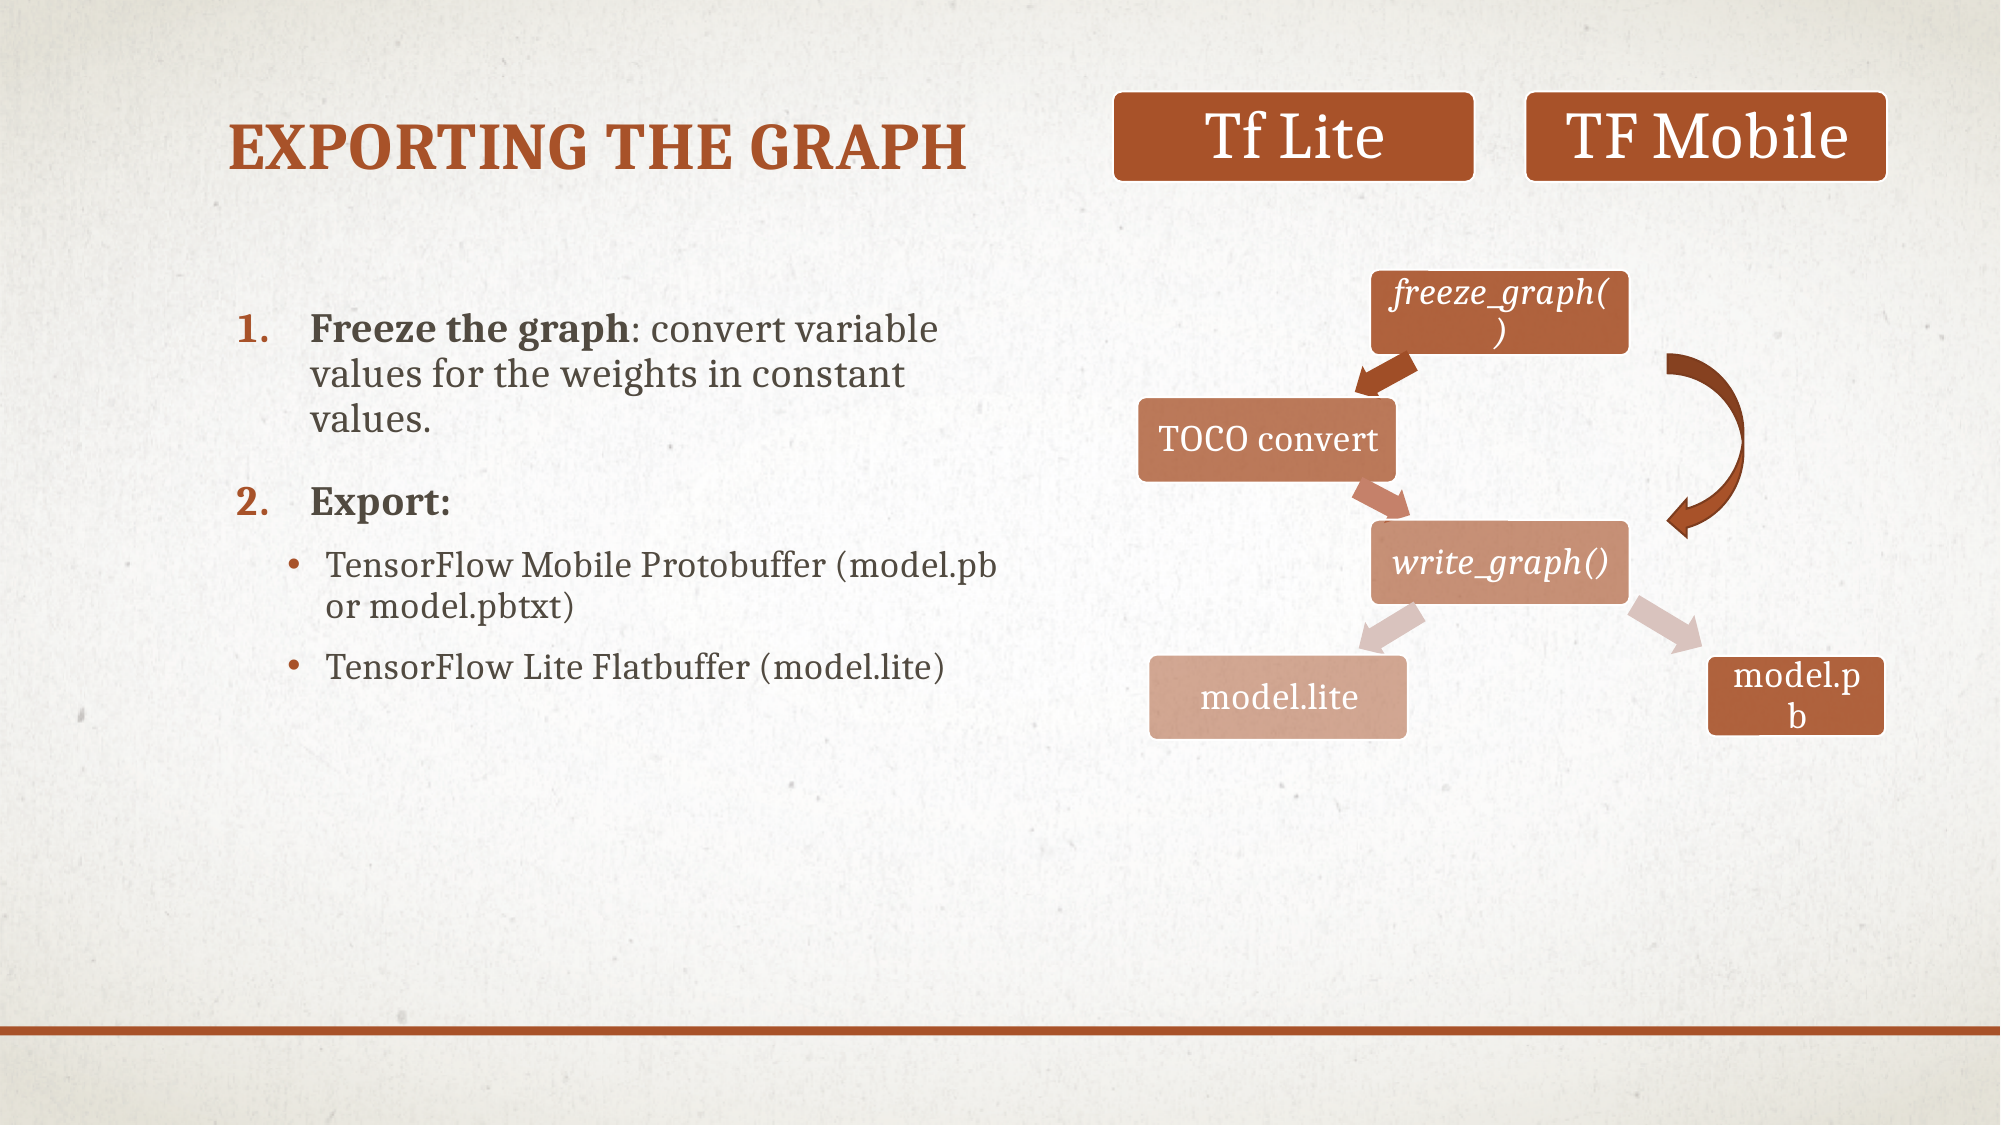

# Exporting the graph
Tf Lite
TF Mobile
freeze_graph()

TOCO convert

write_graph()

model.lite
Freeze the graph: convert variable values for the weights in constant values.
Export:
TensorFlow Mobile Protobuffer (model.pb or model.pbtxt)
TensorFlow Lite Flatbuffer (model.lite)

model.pb